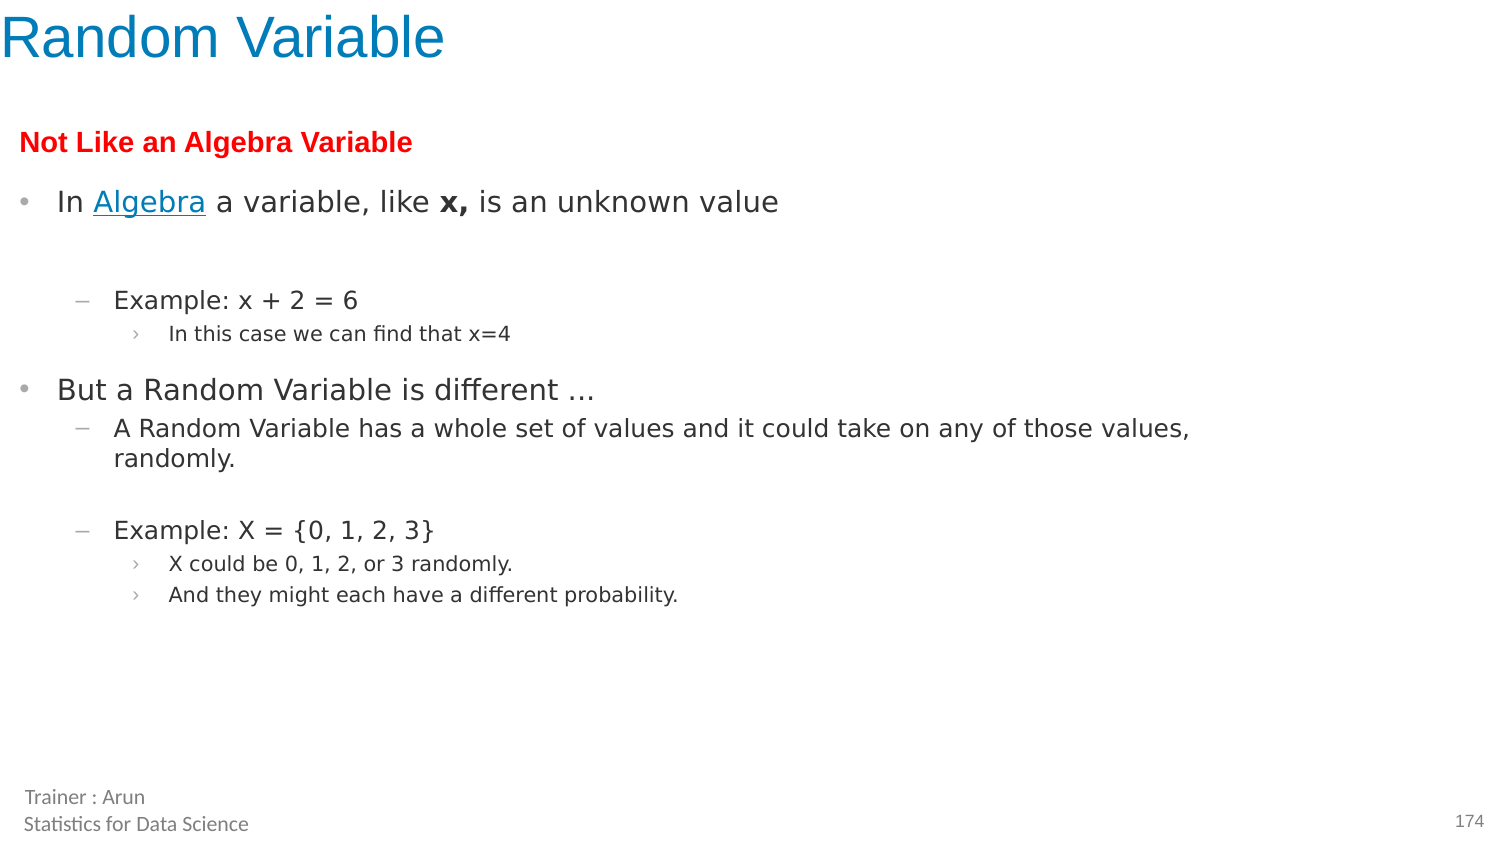

# Random Variable
Not Like an Algebra Variable
In Algebra a variable, like x, is an unknown value

Example: x + 2 = 6
In this case we can find that x=4
But a Random Variable is different ...
A Random Variable has a whole set of values and it could take on any of those values, randomly.

Example: X = {0, 1, 2, 3}
X could be 0, 1, 2, or 3 randomly.
And they might each have a different probability.